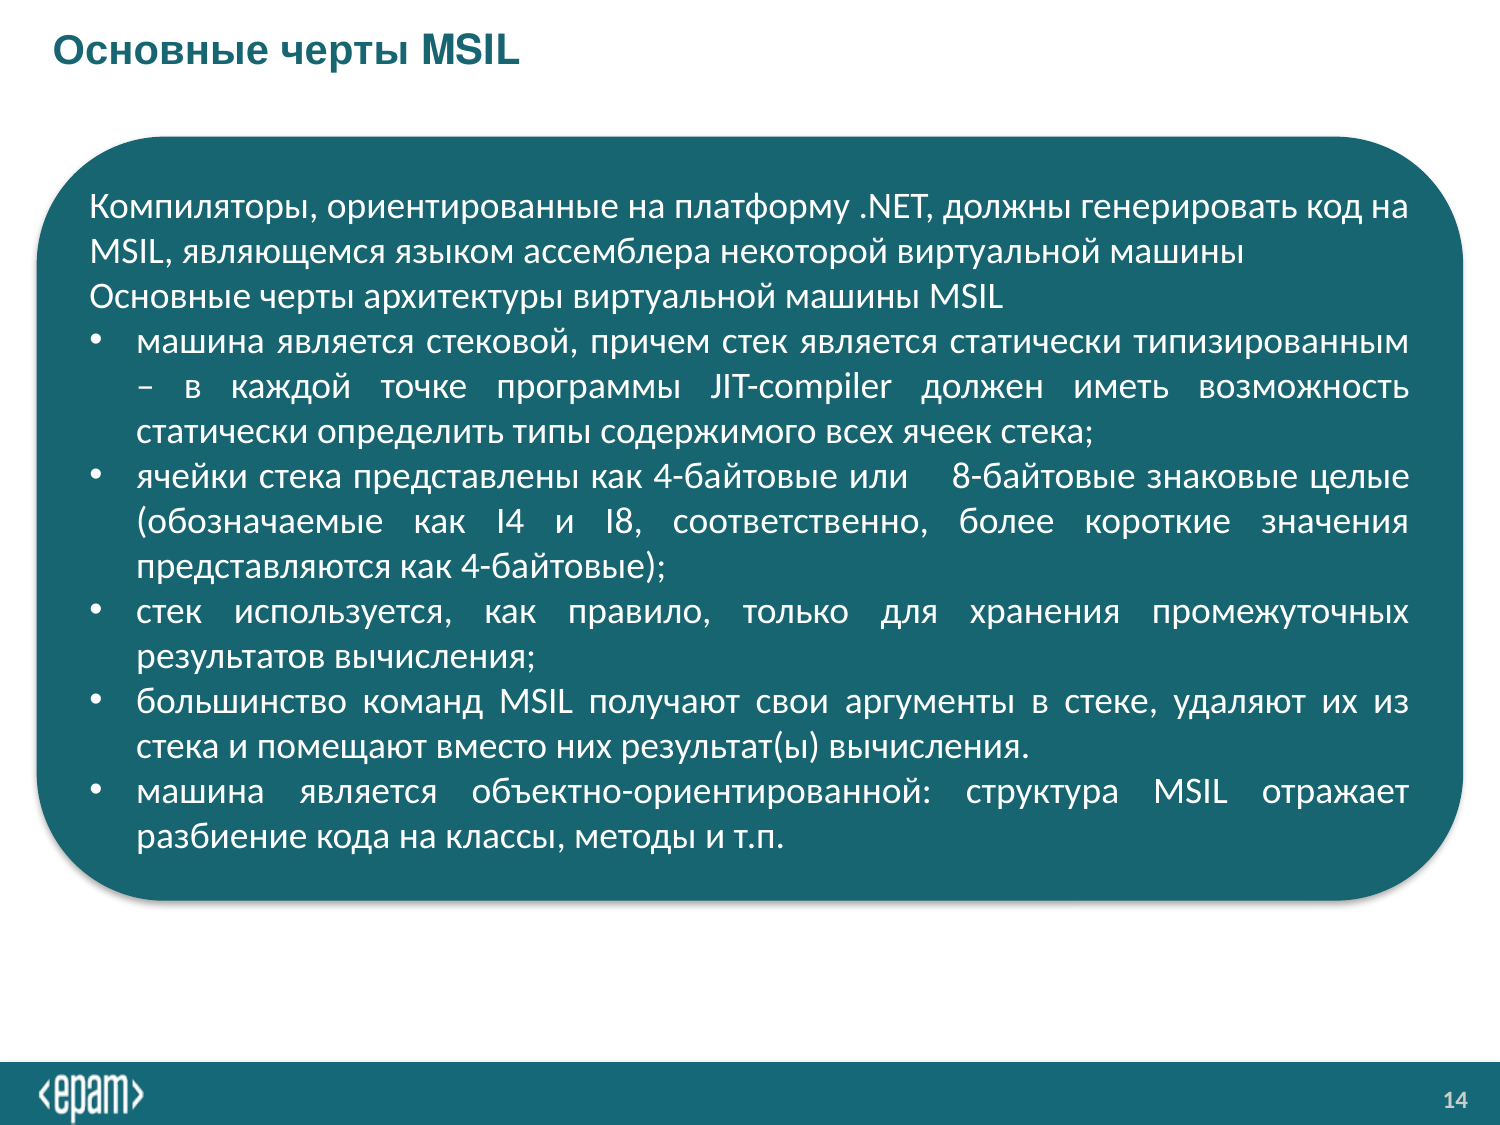

# Основные черты MSIL
Компиляторы, ориентированные на платформу .NET, должны генерировать код на MSIL, являющемся языком ассемблера некоторой виртуальной машины
Основные черты архитектуры виртуальной машины MSIL
машина является стековой, причем стек является статически типизированным – в каждой точке программы JIT-compiler должен иметь возможность статически определить типы содержимого всех ячеек стека;
ячейки стека представлены как 4-байтовые или    8-байтовые знаковые целые (обозначаемые как I4 и I8, соответственно, более короткие значения представляются как 4-байтовые);
стек используется, как правило, только для хранения промежуточных результатов вычисления;
большинство команд MSIL получают свои аргументы в стеке, удаляют их из стека и помещают вместо них результат(ы) вычисления.
машина является объектно-ориентированной: структура MSIL отражает разбиение кода на классы, методы и т.п.